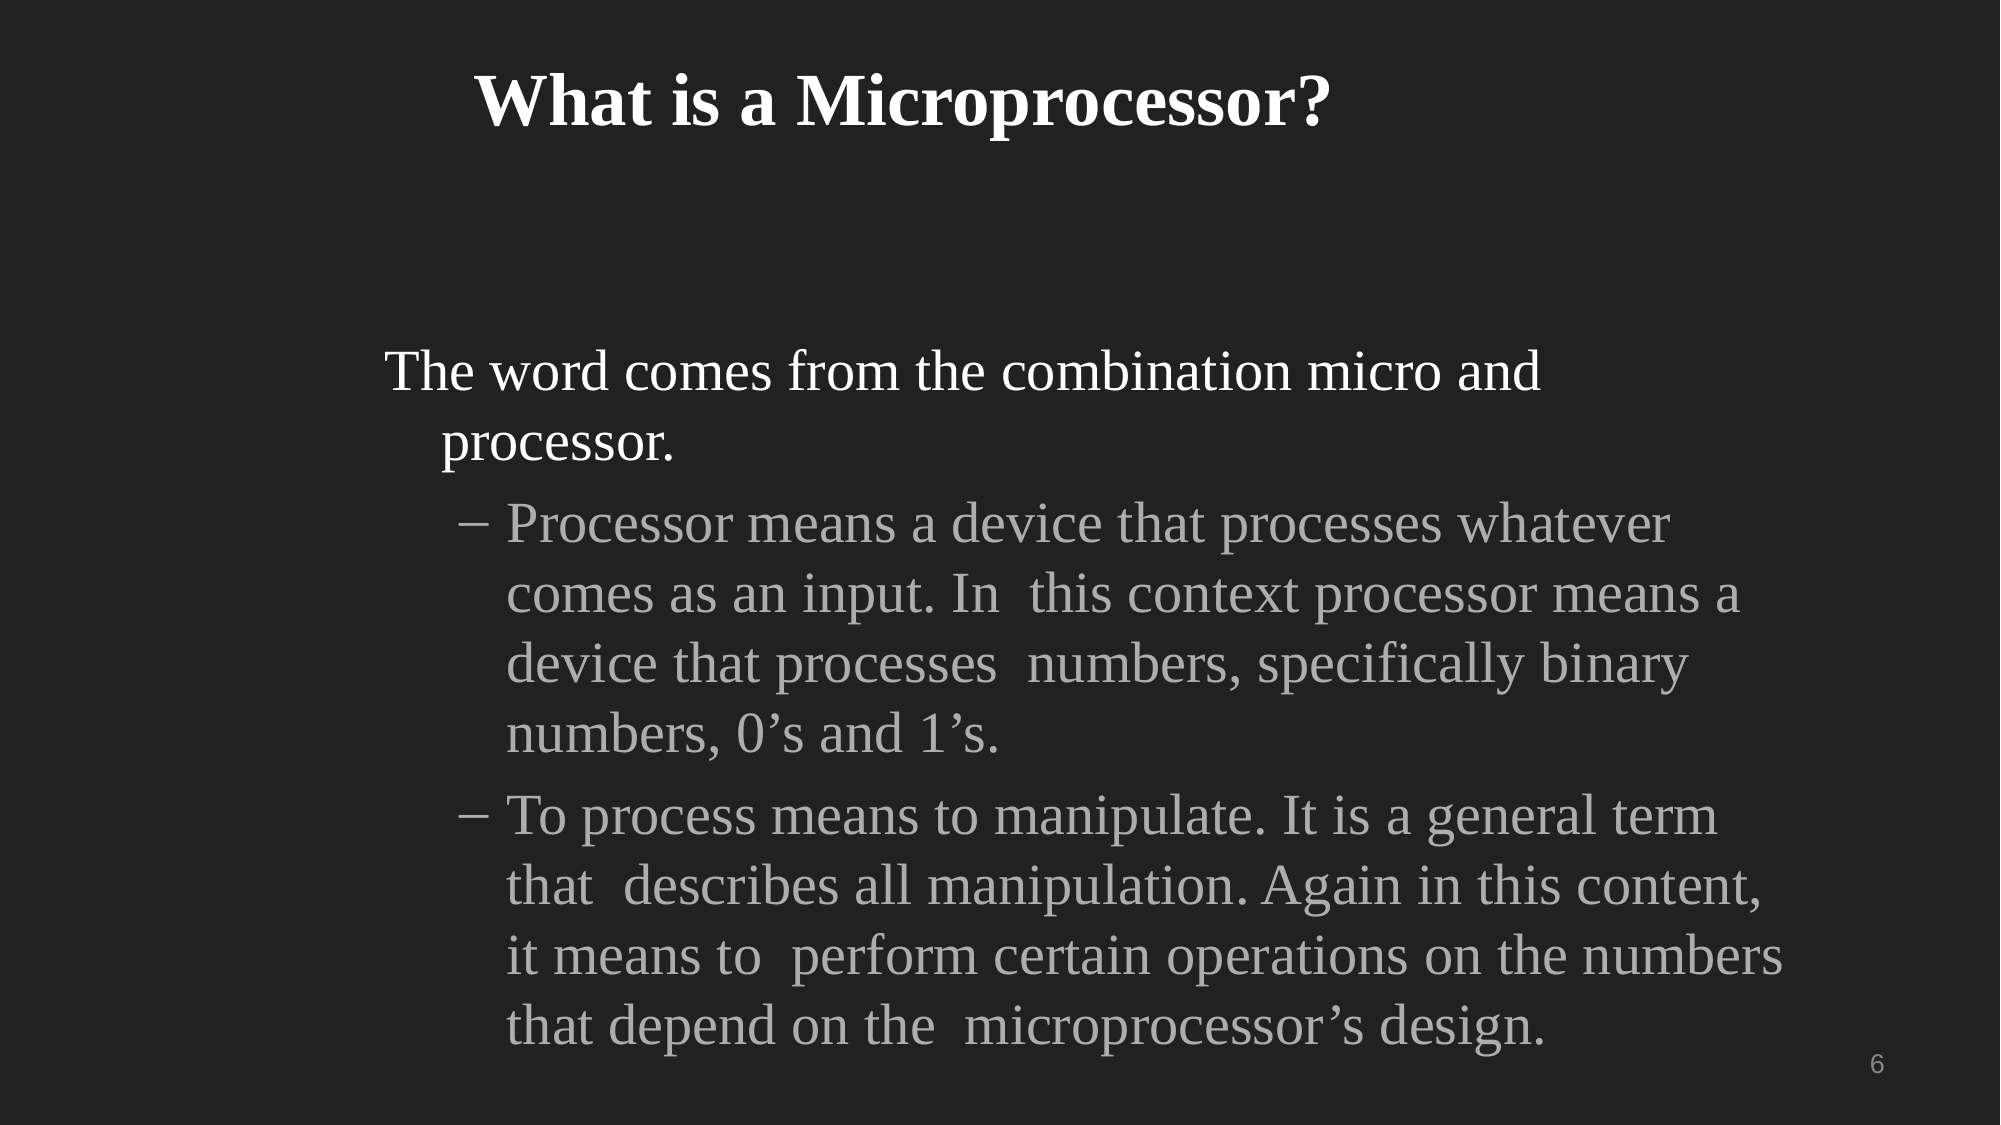

What is a Microprocessor?
The word comes from the combination micro and  processor.
Processor means a device that processes whatever comes as an input. In  this context processor means a device that processes  numbers, specifically binary numbers, 0’s and 1’s.
To process means to manipulate. It is a general term that  describes all manipulation. Again in this content, it means to  perform certain operations on the numbers that depend on the  microprocessor’s design.

6